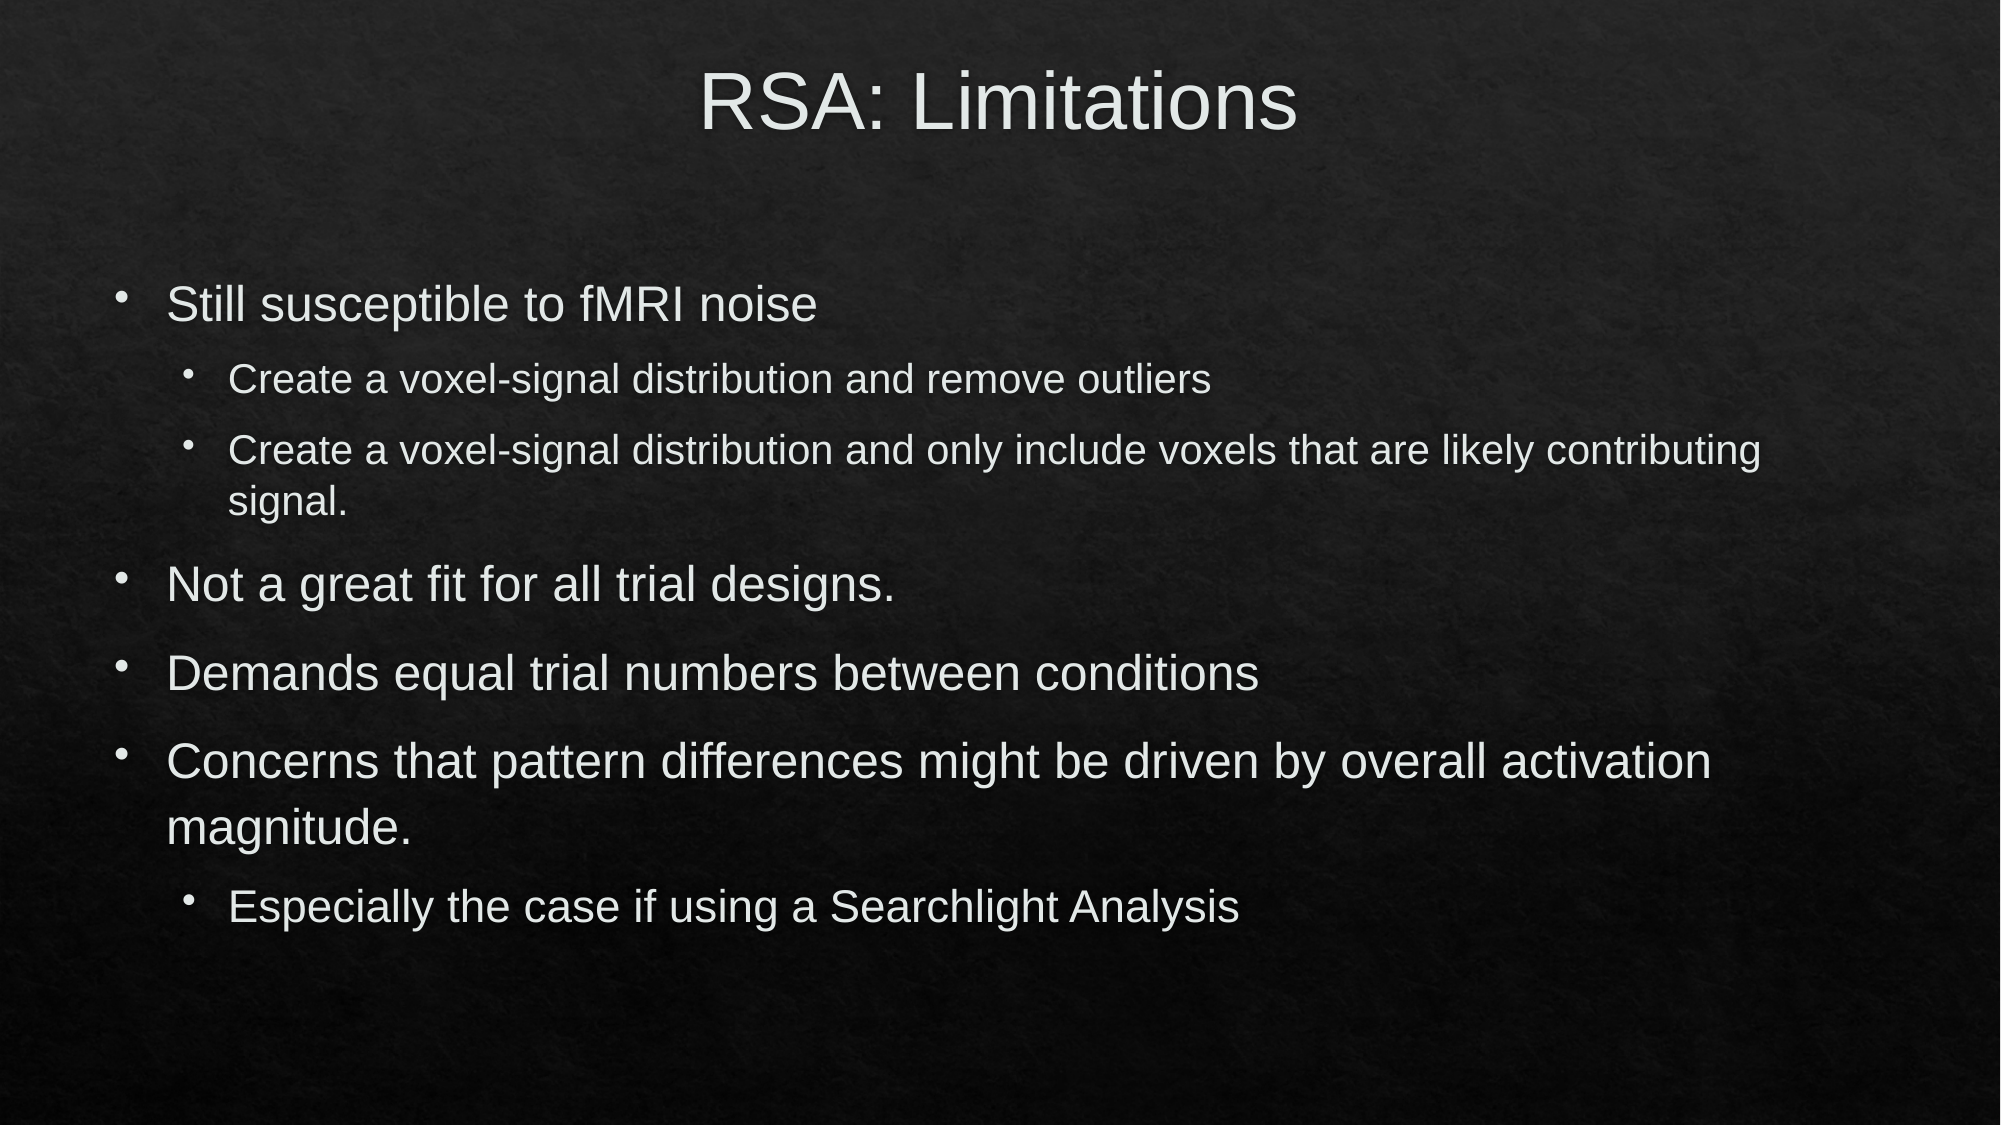

# RSA: Limitations
Still susceptible to fMRI noise
Create a voxel-signal distribution and remove outliers
Create a voxel-signal distribution and only include voxels that are likely contributing signal.
Not a great fit for all trial designs.
Demands equal trial numbers between conditions
Concerns that pattern differences might be driven by overall activation magnitude.
Especially the case if using a Searchlight Analysis